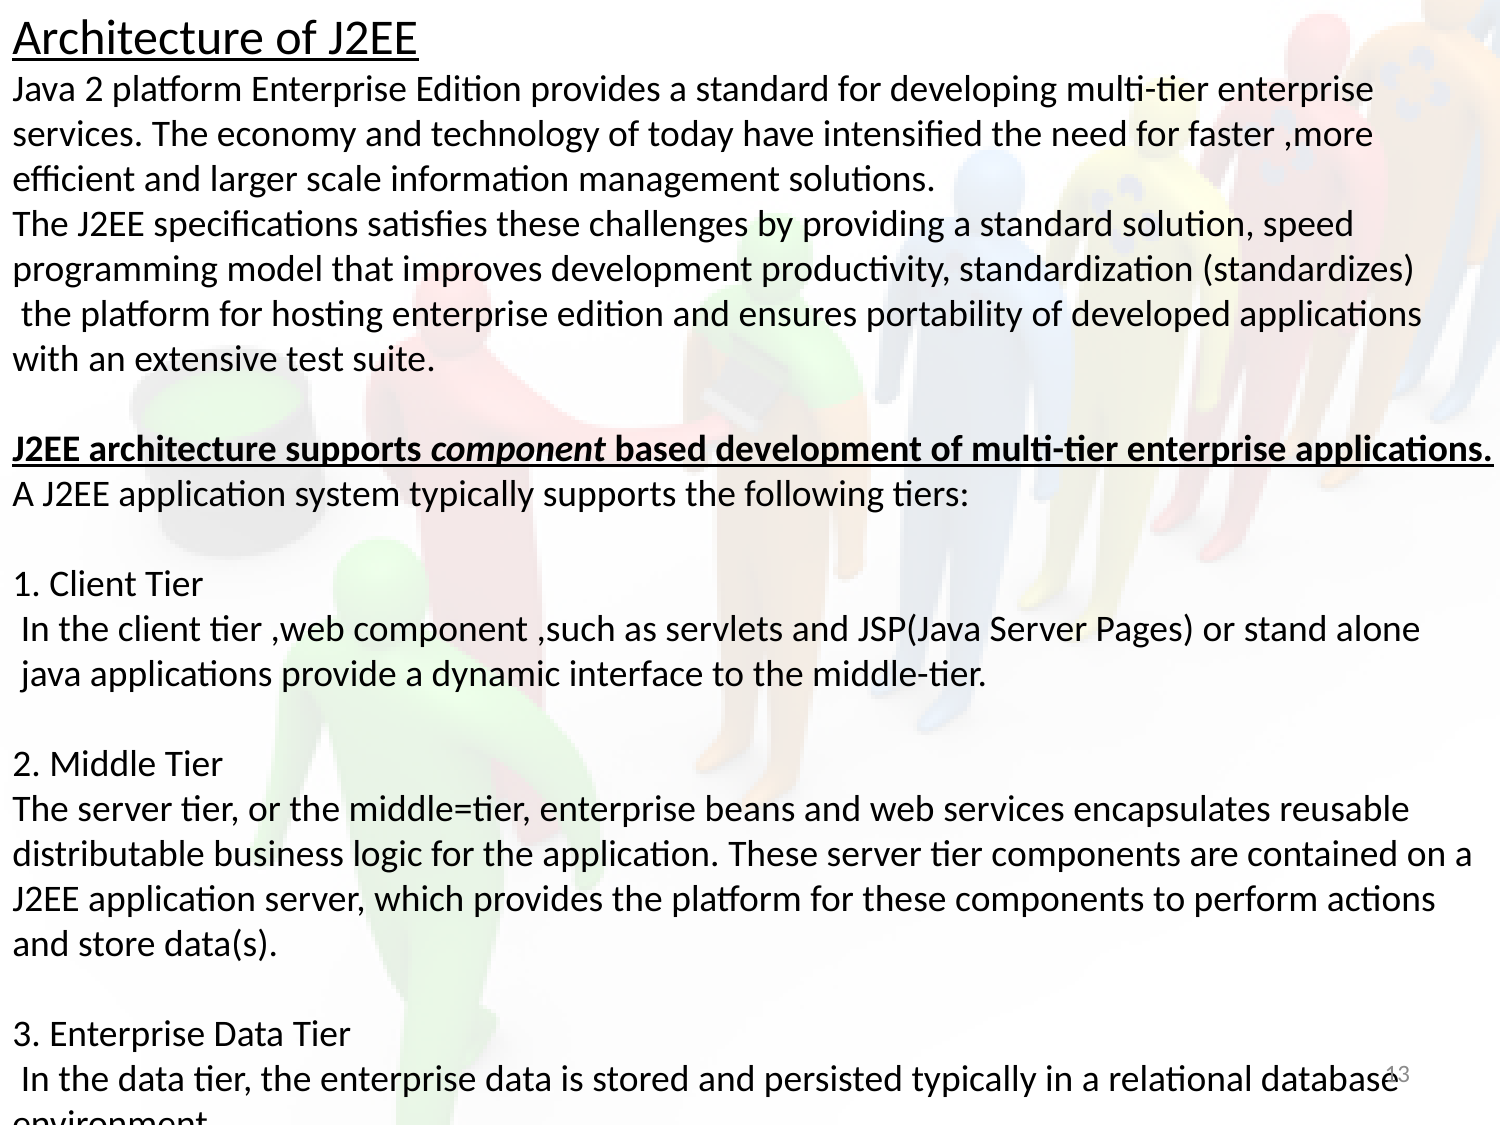

Architecture of J2EE
Java 2 platform Enterprise Edition provides a standard for developing multi-tier enterprise
services. The economy and technology of today have intensified the need for faster ,more
efficient and larger scale information management solutions.
The J2EE specifications satisfies these challenges by providing a standard solution, speed
programming model that improves development productivity, standardization (standardizes)
 the platform for hosting enterprise edition and ensures portability of developed applications
with an extensive test suite.

J2EE architecture supports component based development of multi-tier enterprise applications.
A J2EE application system typically supports the following tiers:

1. Client Tier
 In the client tier ,web component ,such as servlets and JSP(Java Server Pages) or stand alone
 java applications provide a dynamic interface to the middle-tier.

2. Middle Tier
The server tier, or the middle=tier, enterprise beans and web services encapsulates reusable
distributable business logic for the application. These server tier components are contained on a
J2EE application server, which provides the platform for these components to perform actions
and store data(s).

3. Enterprise Data Tier
 In the data tier, the enterprise data is stored and persisted typically in a relational database
environment.
13